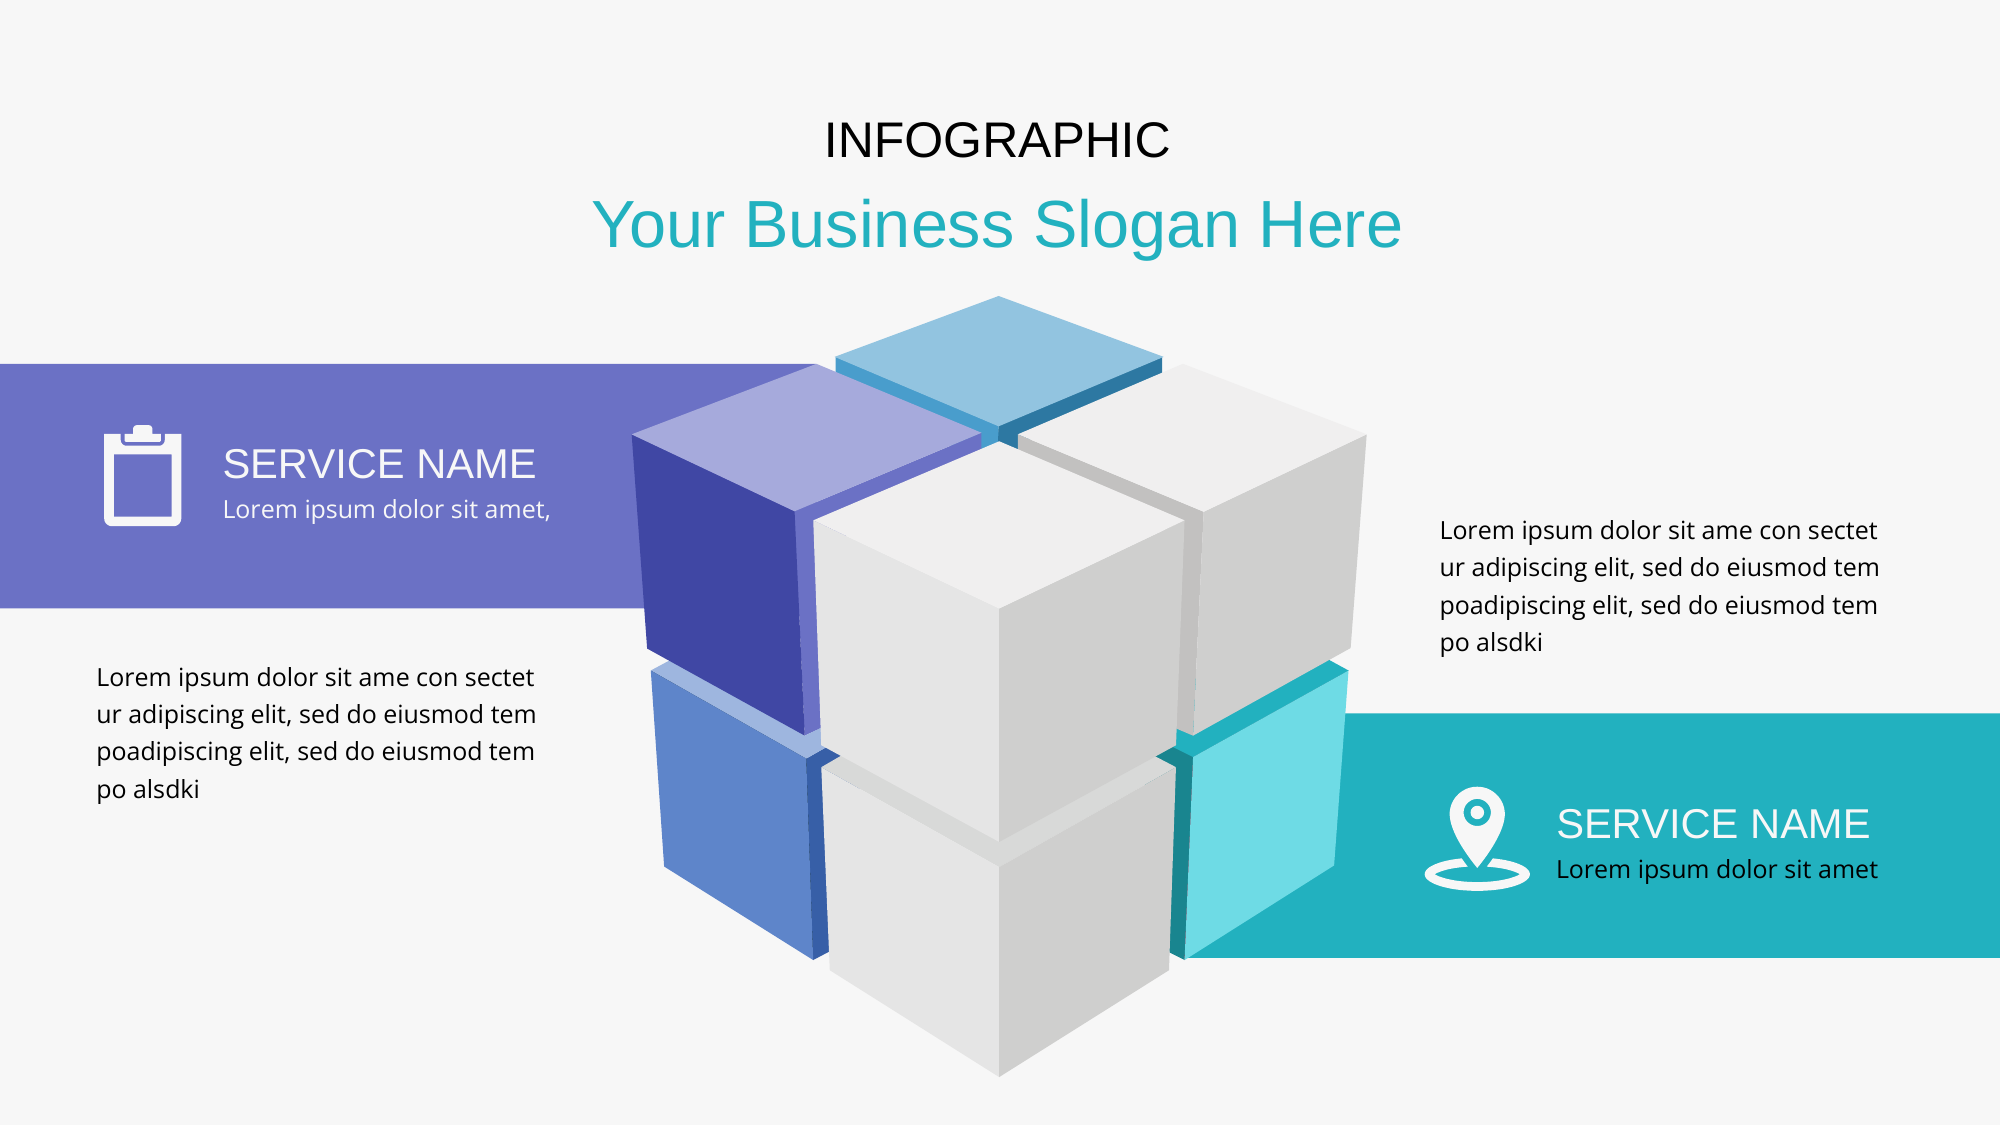

INFOGRAPHIC
Your Business Slogan Here

SERVICE NAME
Lorem ipsum dolor sit amet,
Lorem ipsum dolor sit ame con sectet ur adipiscing elit, sed do eiusmod tem poadipiscing elit, sed do eiusmod tem po alsdki
Lorem ipsum dolor sit ame con sectet ur adipiscing elit, sed do eiusmod tem poadipiscing elit, sed do eiusmod tem po alsdki

SERVICE NAME
Lorem ipsum dolor sit amet